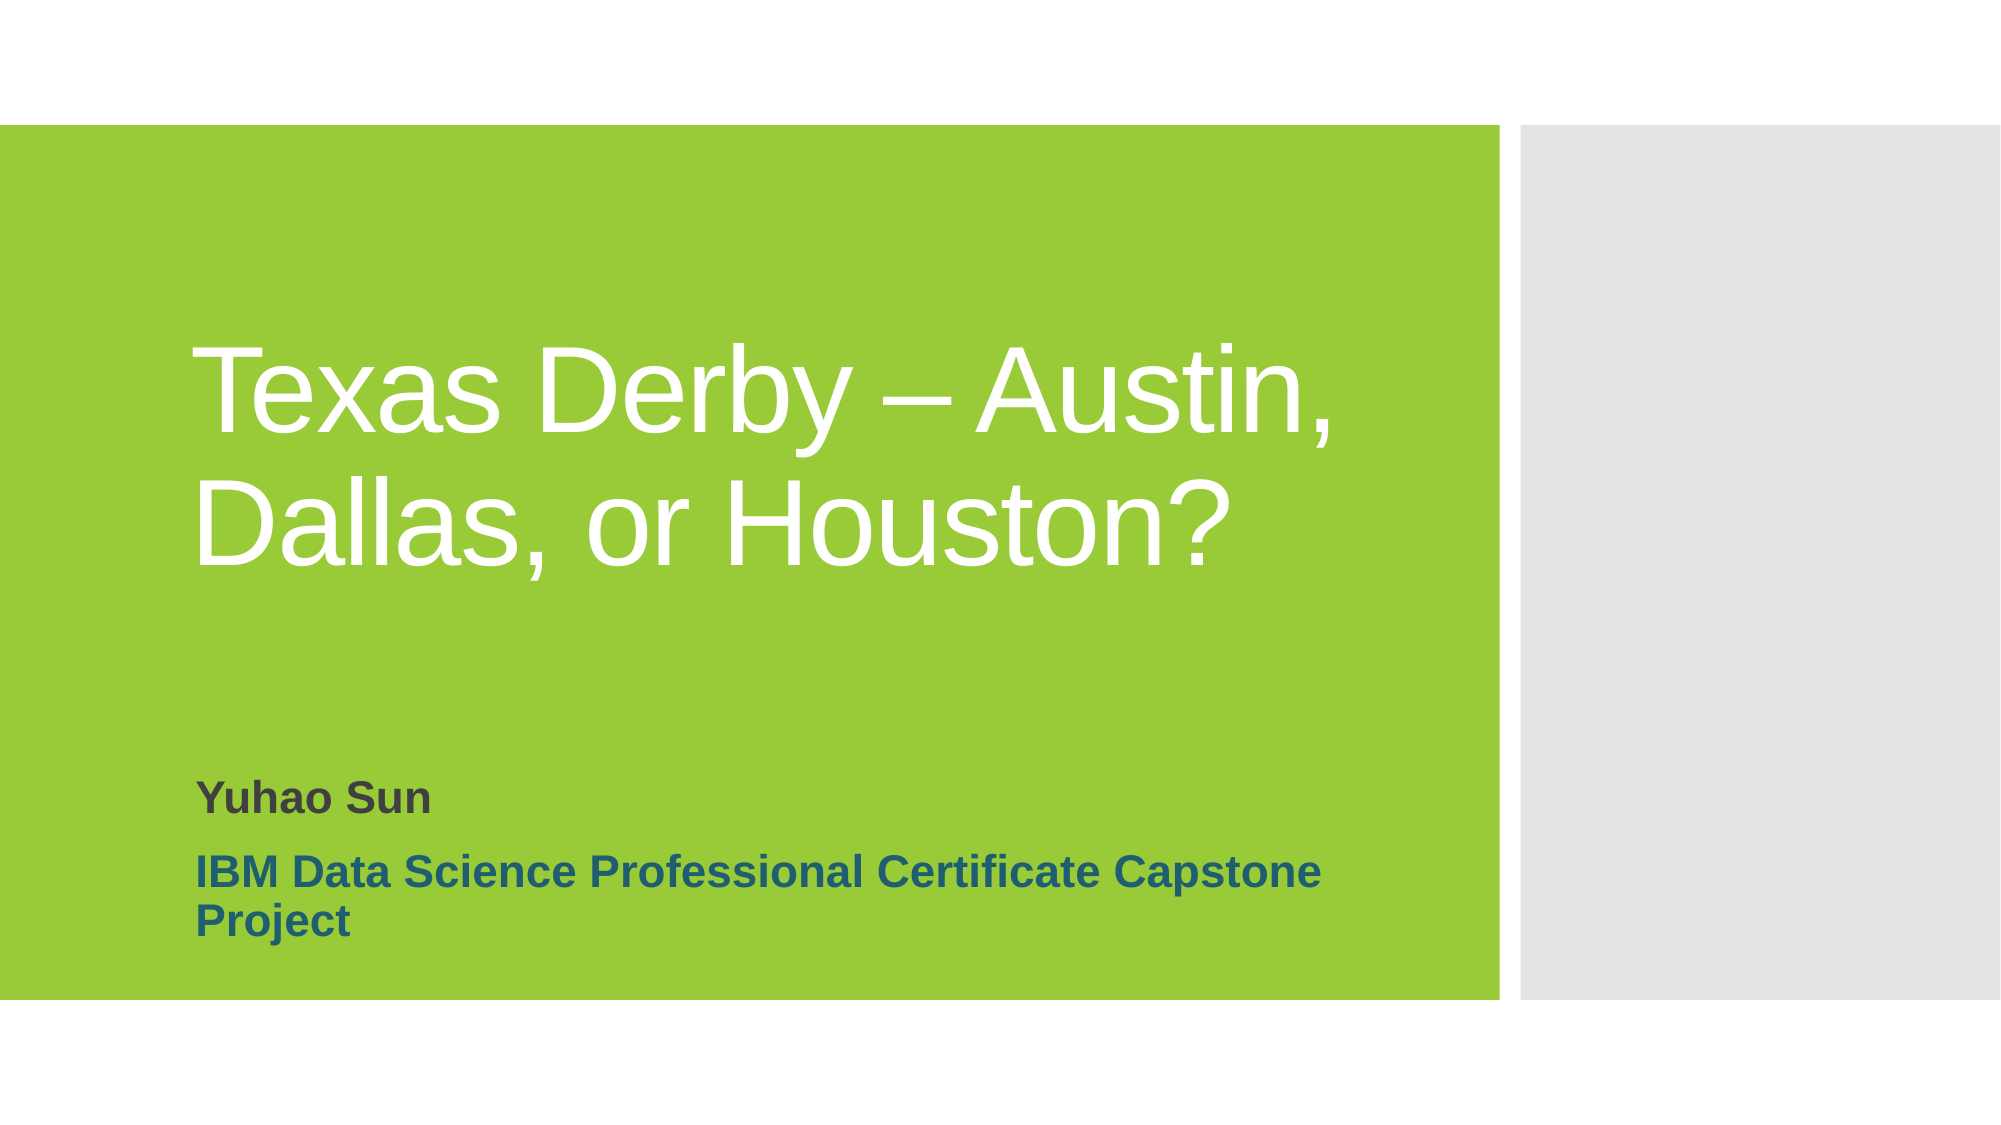

# Texas Derby – Austin, Dallas, or Houston?
Yuhao Sun
IBM Data Science Professional Certificate Capstone Project